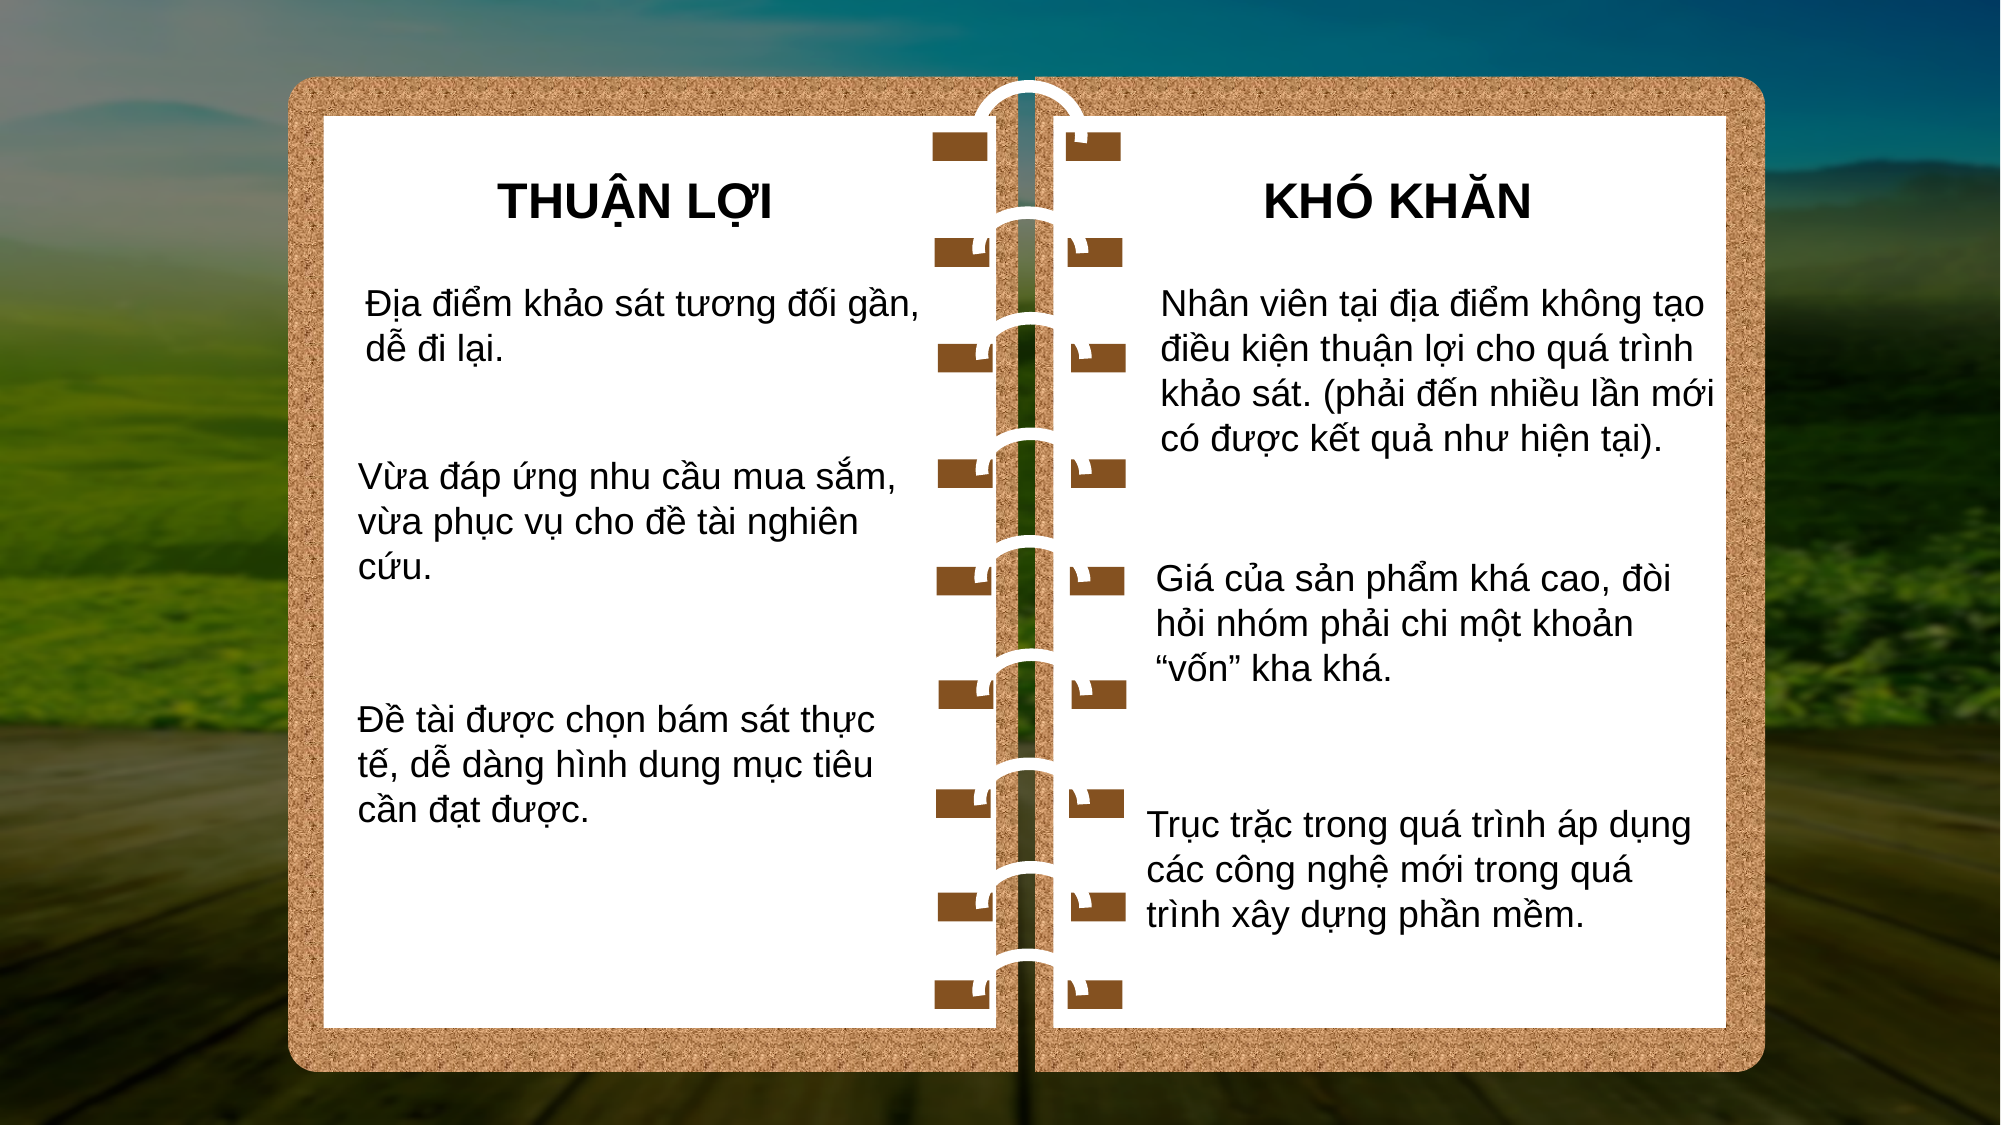

THUẬN LỢI
KHÓ KHĂN

Địa điểm khảo sát tương đối gần, dễ đi lại.
Nhân viên tại địa điểm không tạo điều kiện thuận lợi cho quá trình khảo sát. (phải đến nhiều lần mới có được kết quả như hiện tại).

Vừa đáp ứng nhu cầu mua sắm, vừa phục vụ cho đề tài nghiên cứu.

Giá của sản phẩm khá cao, đòi hỏi nhóm phải chi một khoản “vốn” kha khá.

Đề tài được chọn bám sát thực tế, dễ dàng hình dung mục tiêu cần đạt được.

Trục trặc trong quá trình áp dụng các công nghệ mới trong quá trình xây dựng phần mềm.